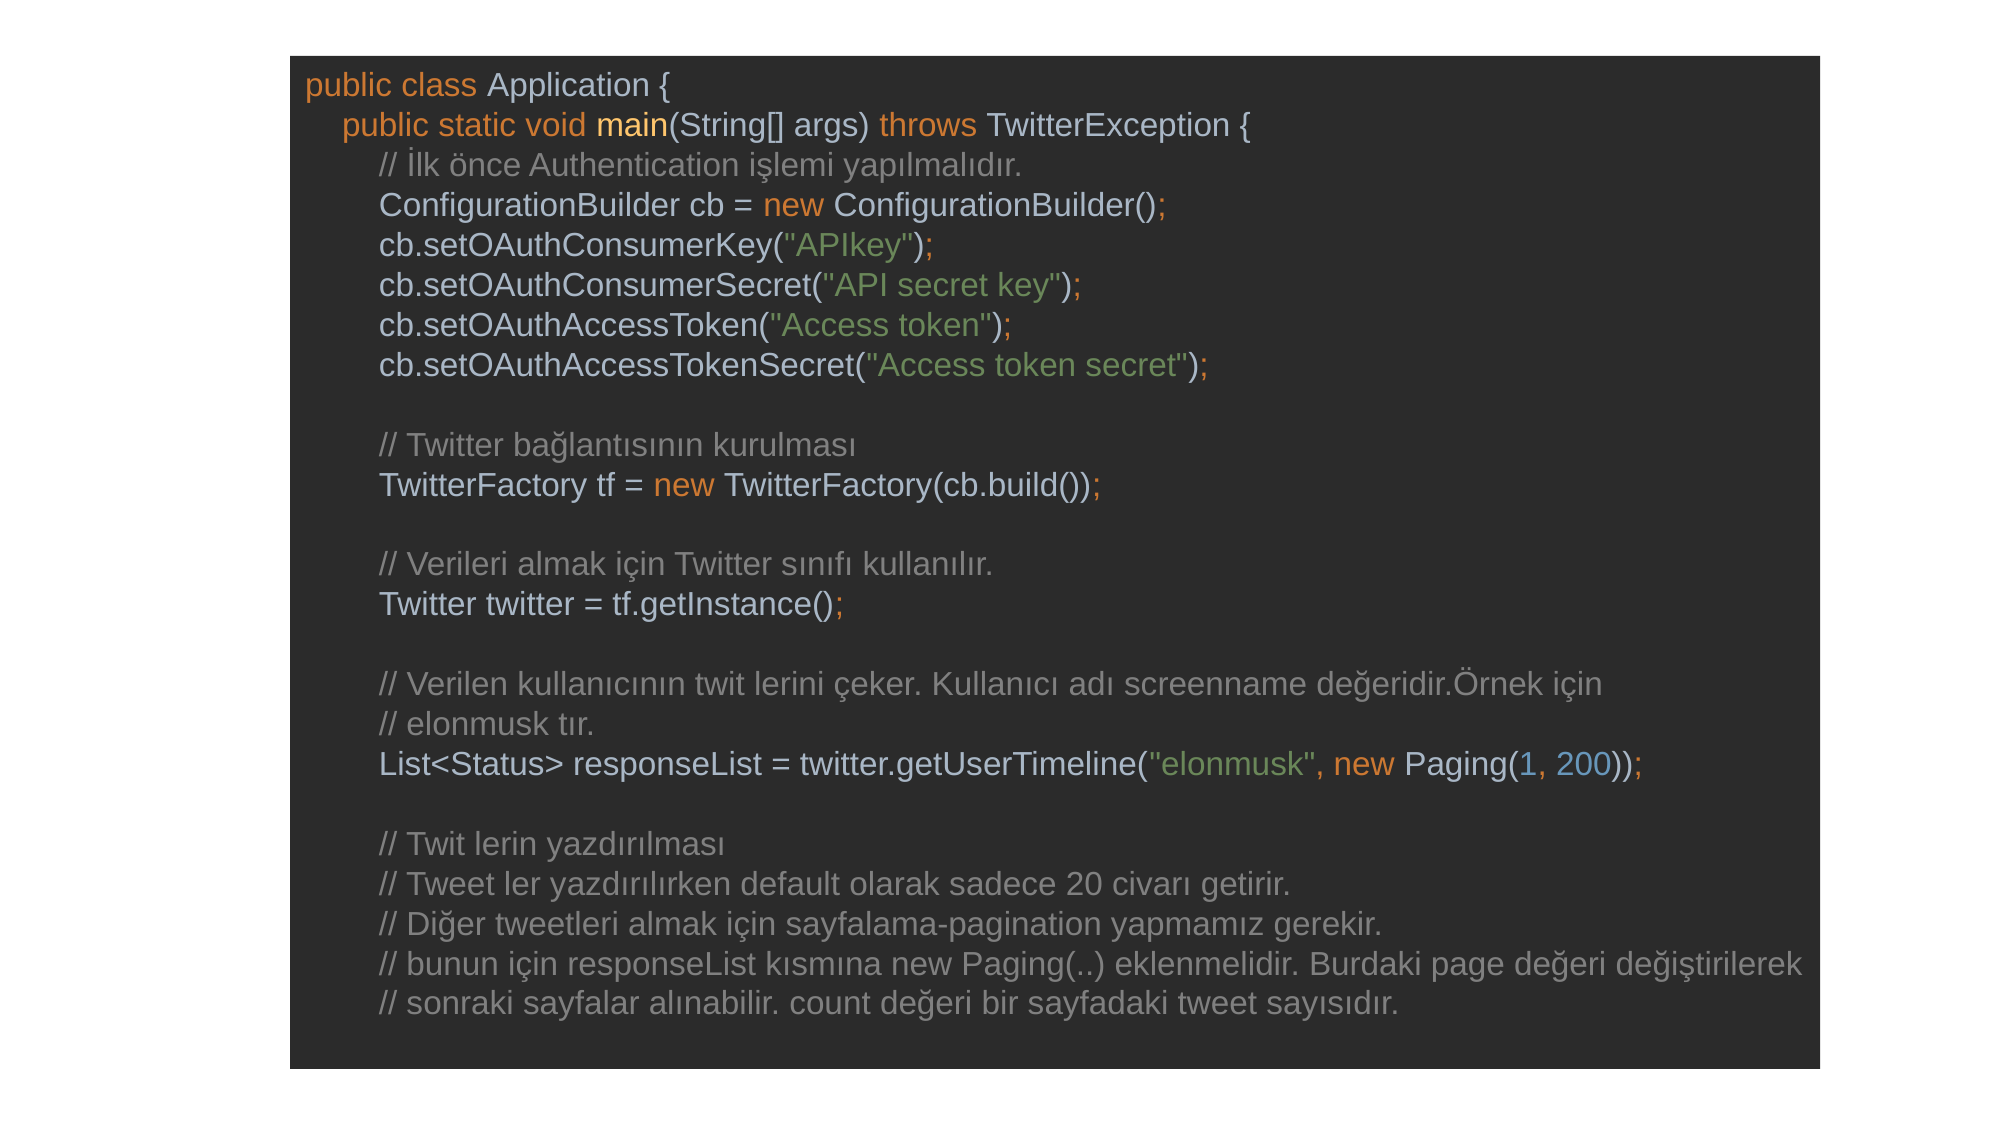

public class Application {
    public static void main(String[] args) throws TwitterException {
        // İlk önce Authentication işlemi yapılmalıdır.
        ConfigurationBuilder cb = new ConfigurationBuilder();
        cb.setOAuthConsumerKey("APIkey");
        cb.setOAuthConsumerSecret("API secret key");
        cb.setOAuthAccessToken("Access token");
        cb.setOAuthAccessTokenSecret("Access token secret");
        // Twitter bağlantısının kurulması
        TwitterFactory tf = new TwitterFactory(cb.build());
        // Verileri almak için Twitter sınıfı kullanılır.
        Twitter twitter = tf.getInstance();
        // Verilen kullanıcının twit lerini çeker. Kullanıcı adı screenname değeridir.Örnek için
        // elonmusk tır.
        List<Status> responseList = twitter.getUserTimeline("elonmusk", new Paging(1, 200));
        // Twit lerin yazdırılması
        // Tweet ler yazdırılırken default olarak sadece 20 civarı getirir.
        // Diğer tweetleri almak için sayfalama-pagination yapmamız gerekir.
        // bunun için responseList kısmına new Paging(..) eklenmelidir. Burdaki page değeri değiştirilerek
        // sonraki sayfalar alınabilir. count değeri bir sayfadaki tweet sayısıdır.